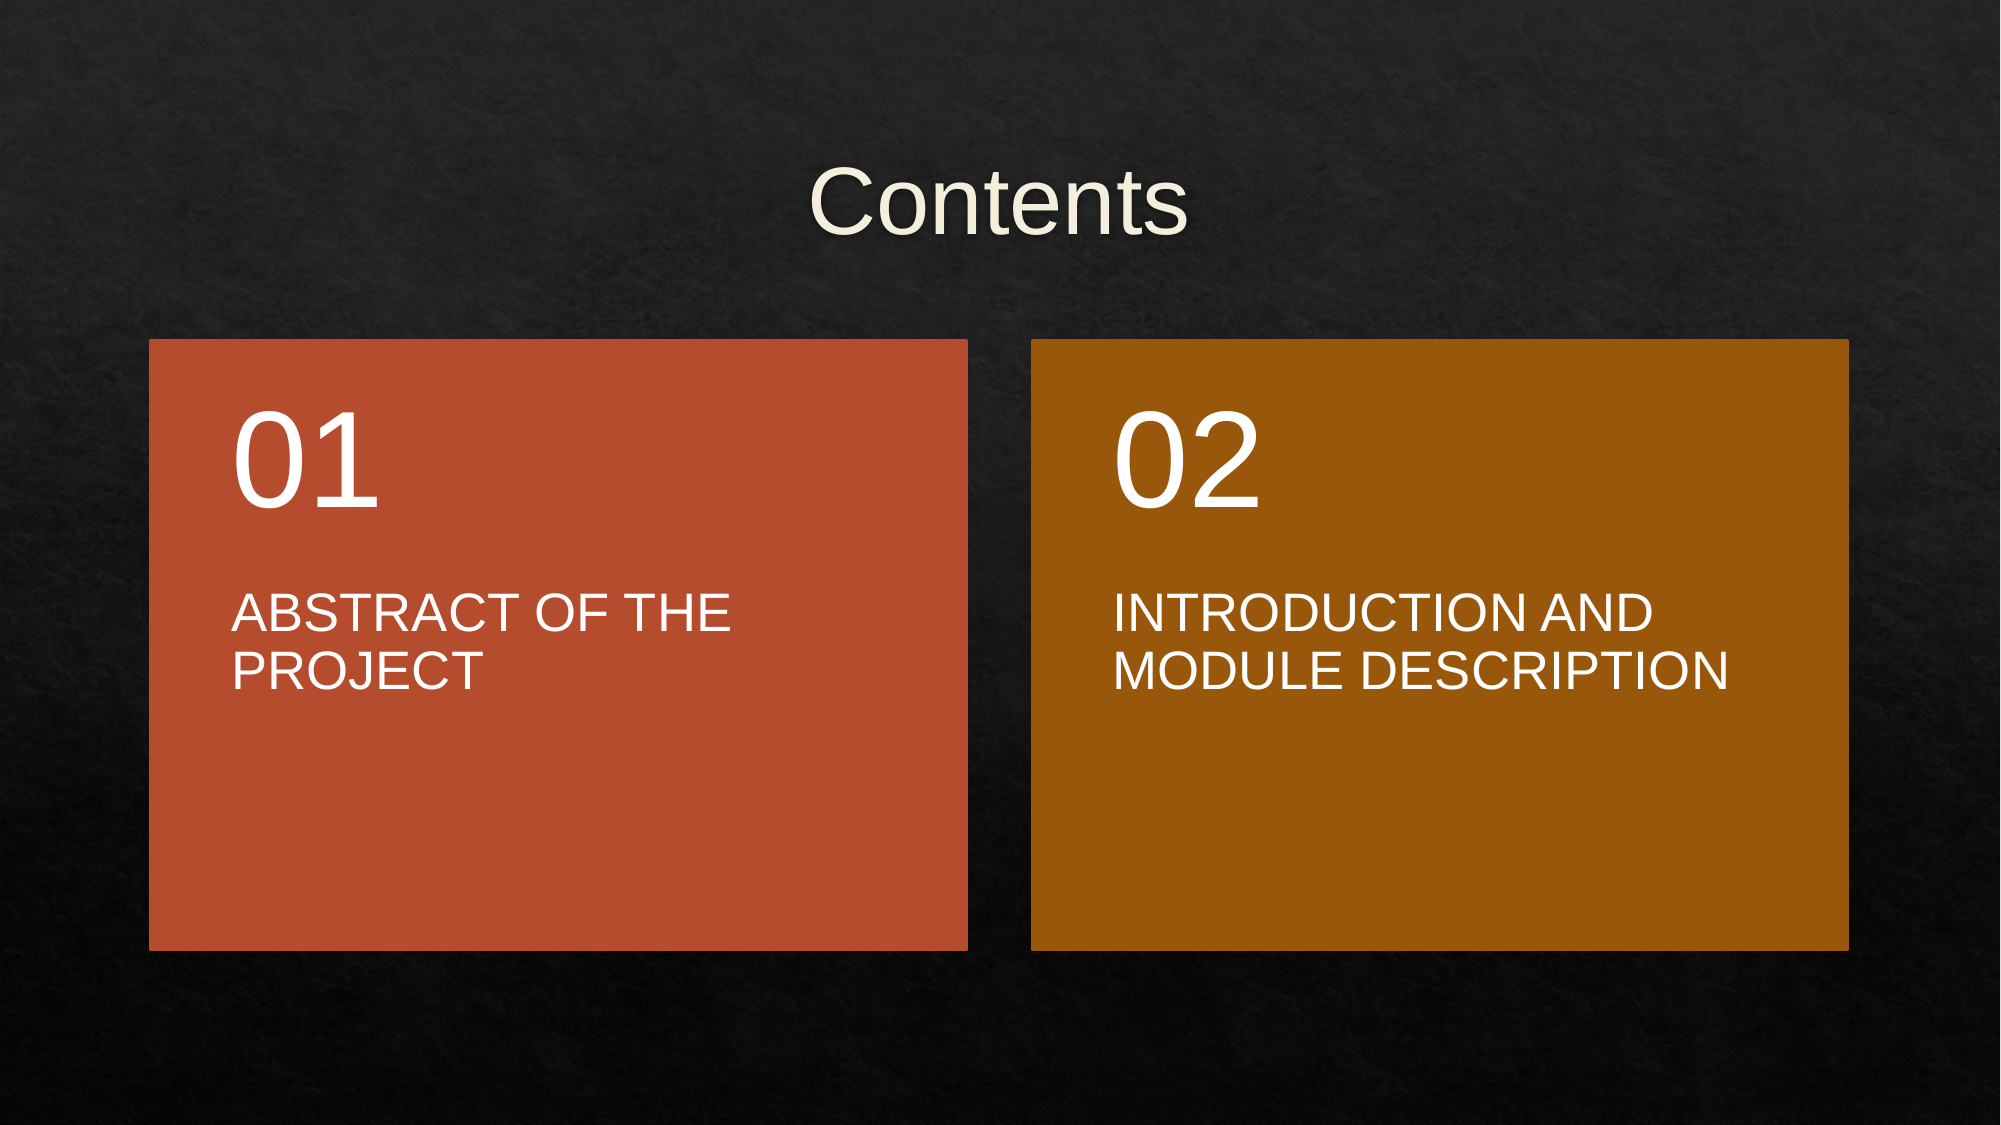

# Contents
ABSTRACT OF THE PROJECT
01
Introduction and module description
02